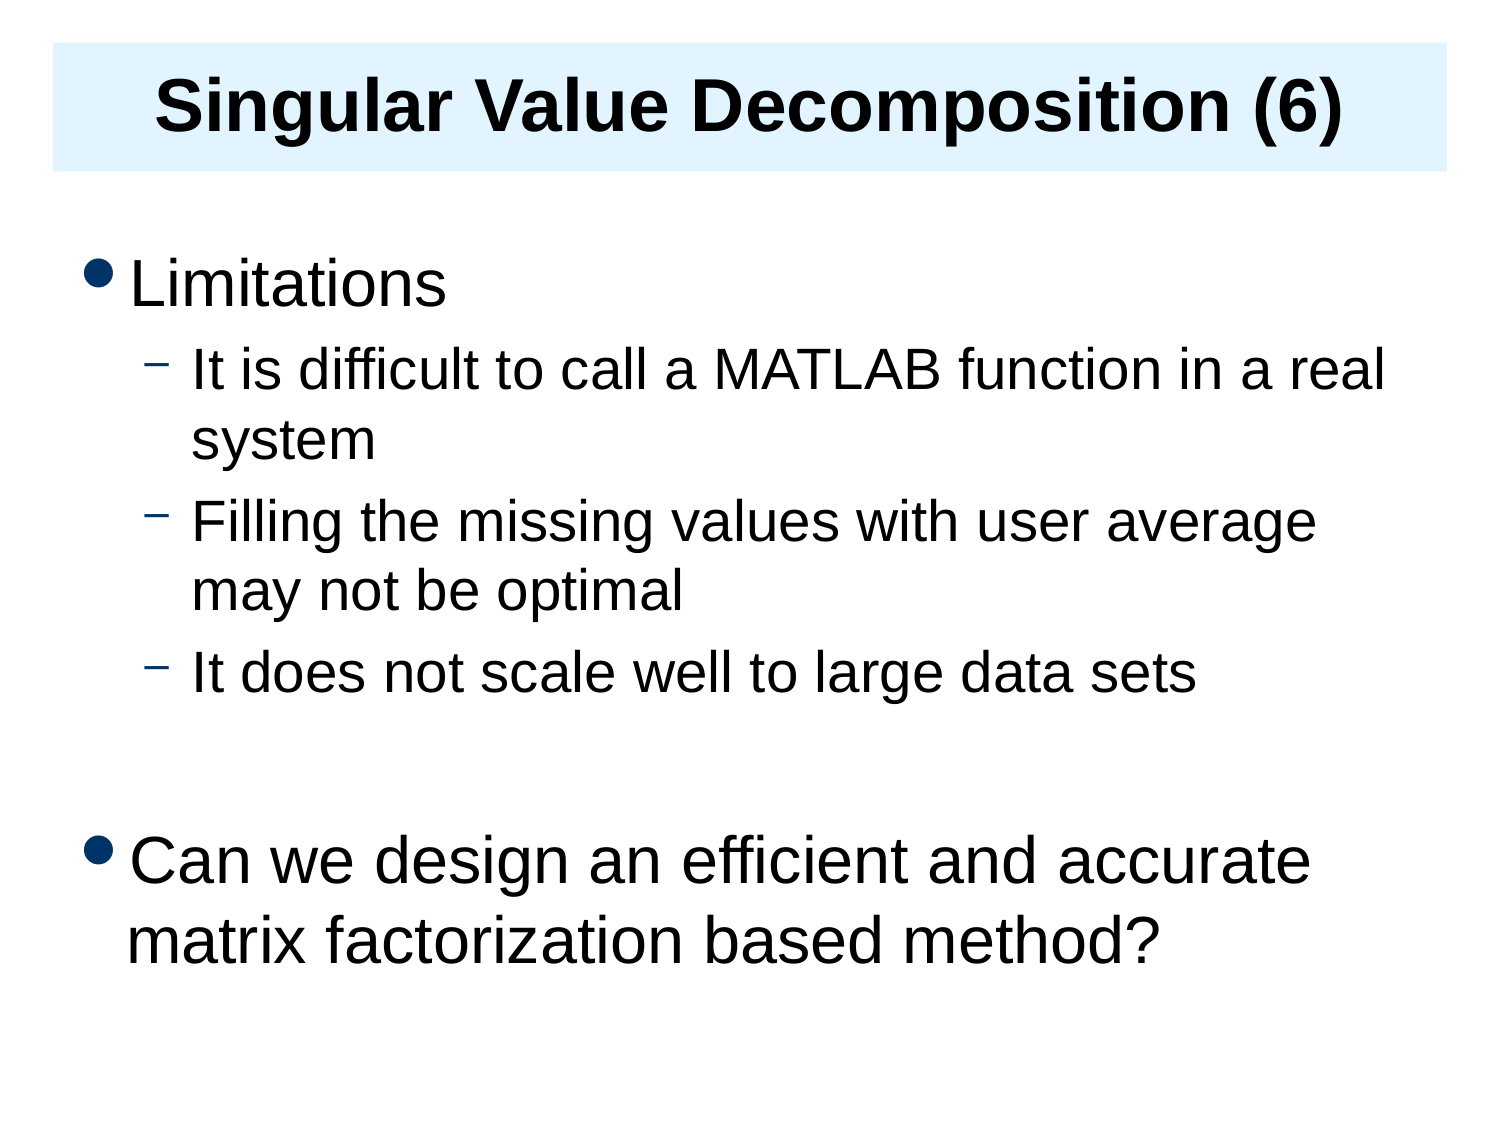

# Singular Value Decomposition (6)
Limitations
It is difficult to call a MATLAB function in a real system
Filling the missing values with user average may not be optimal
It does not scale well to large data sets

Can we design an efficient and accurate matrix factorization based method?